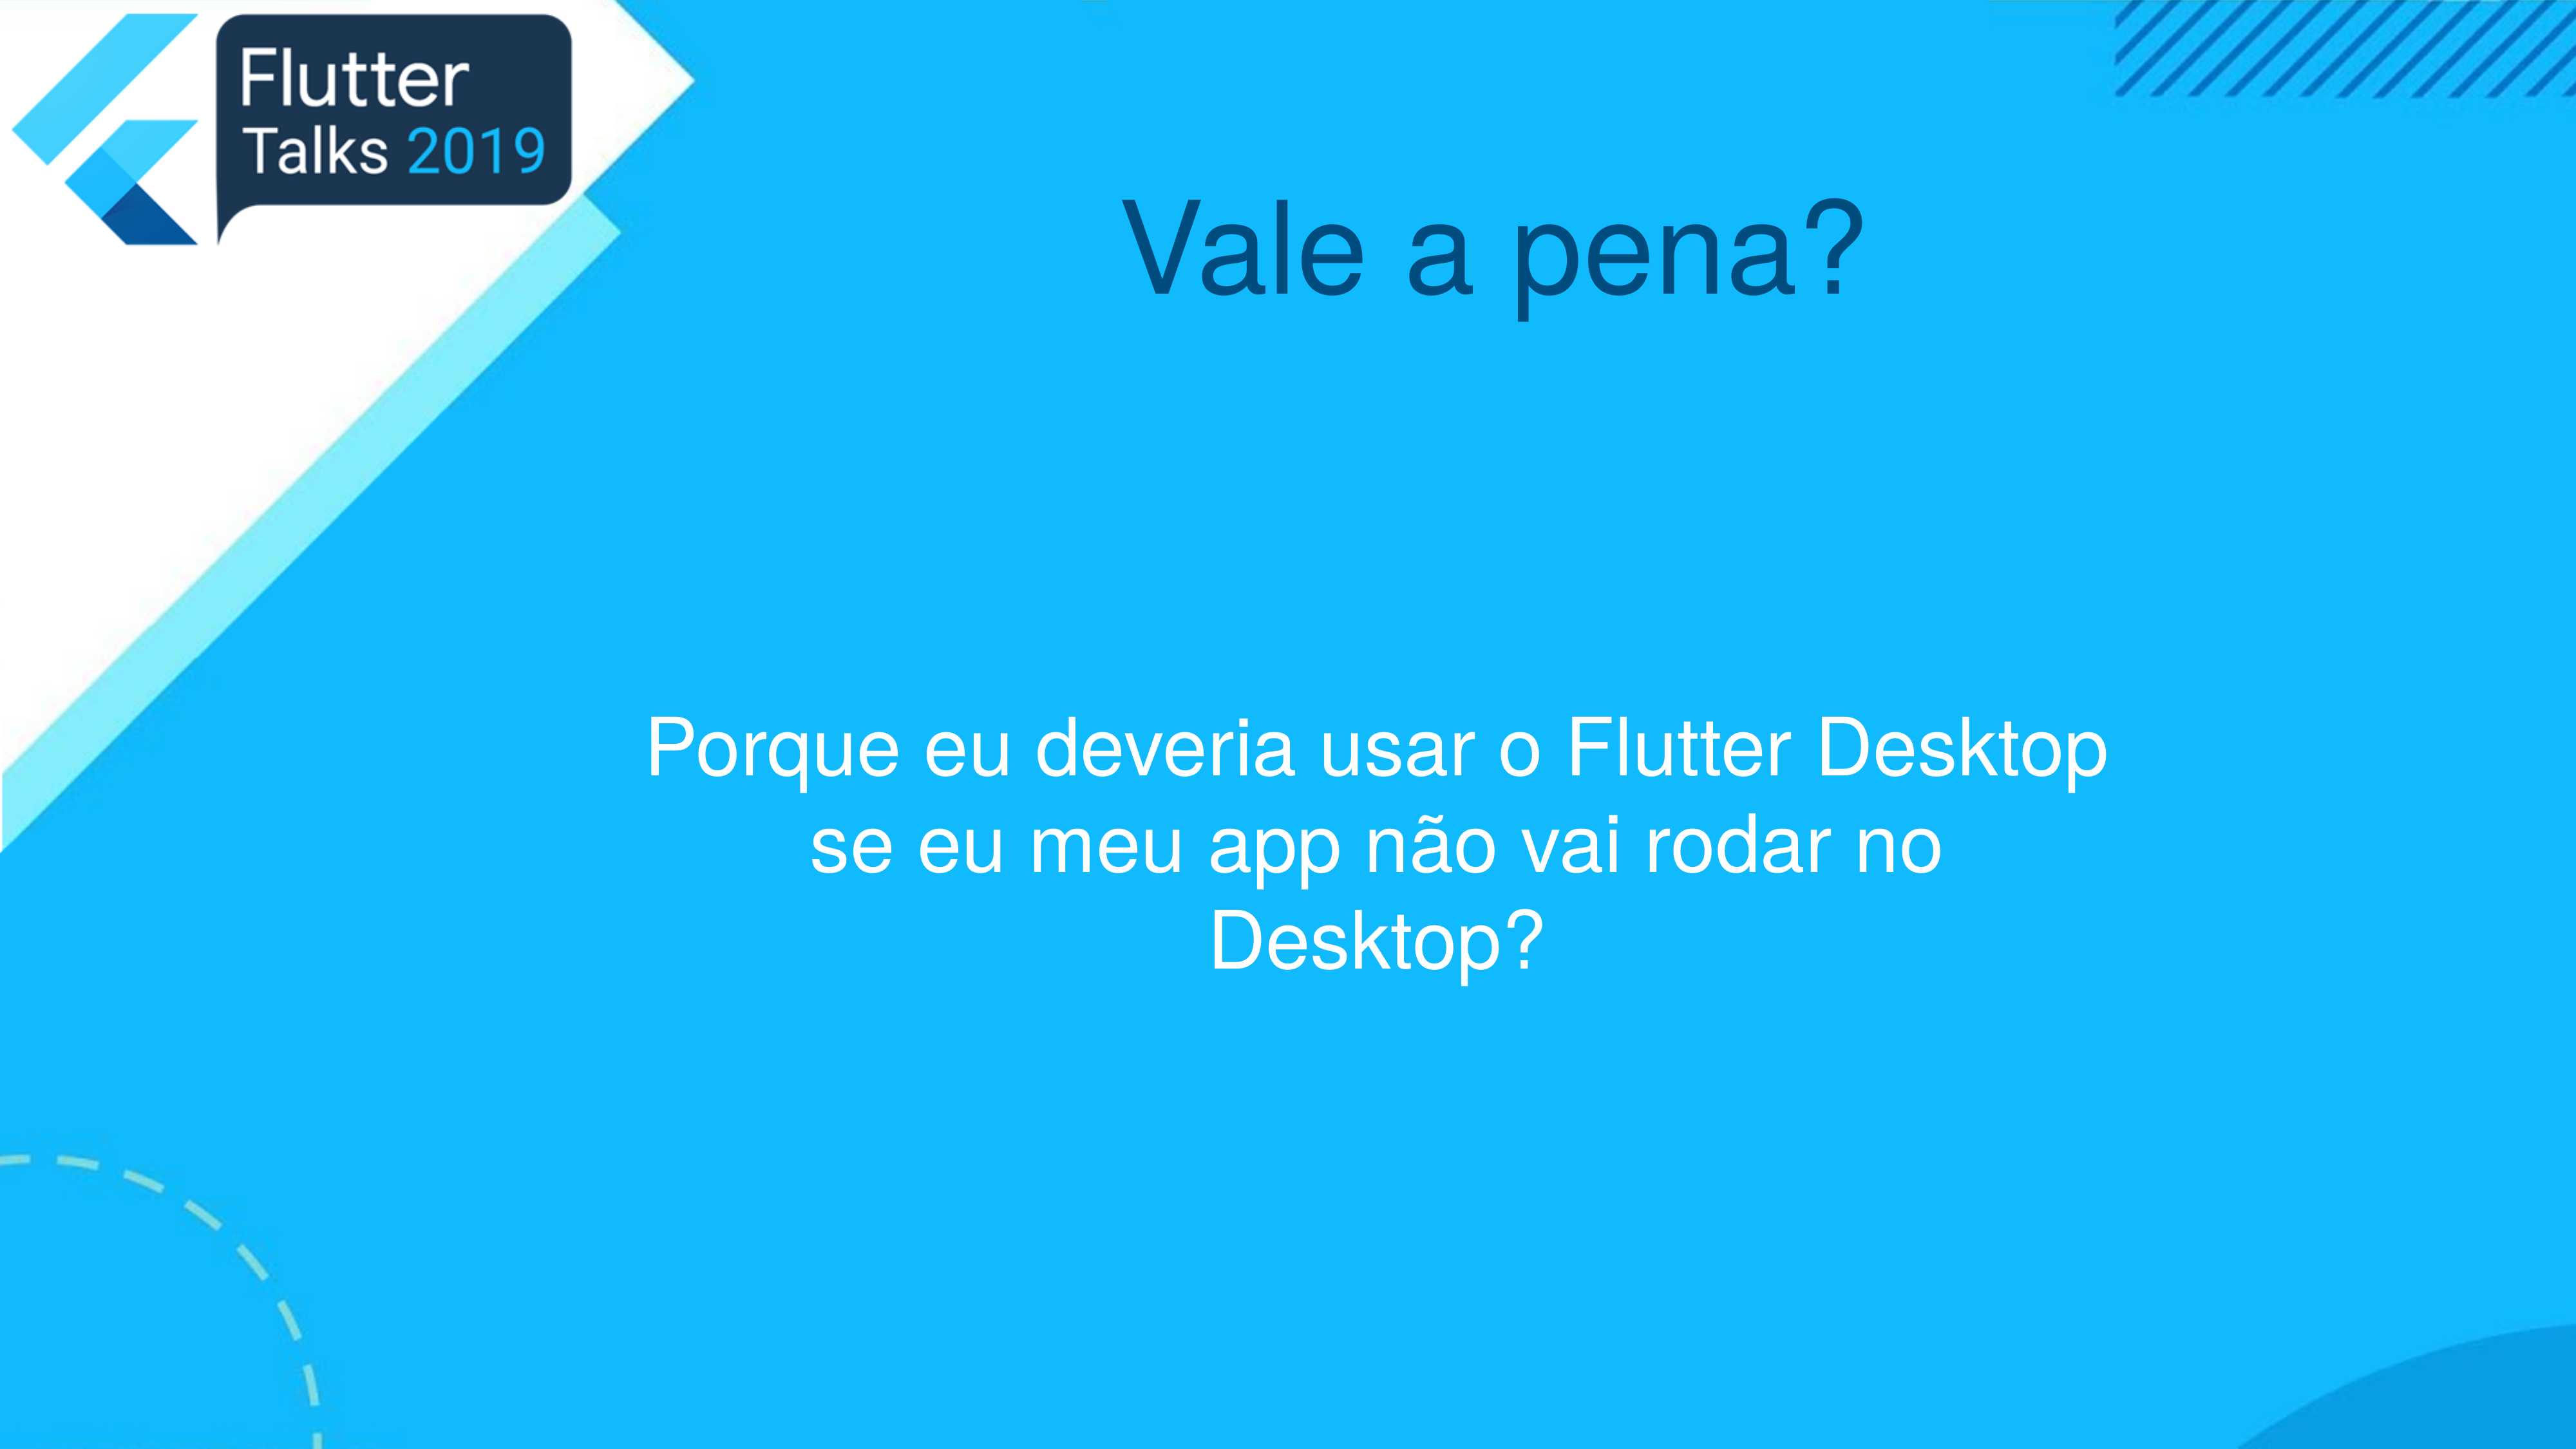

# Vale a pena?
Porque eu deveria usar o Flutter Desktop se eu meu app não vai rodar no Desktop?